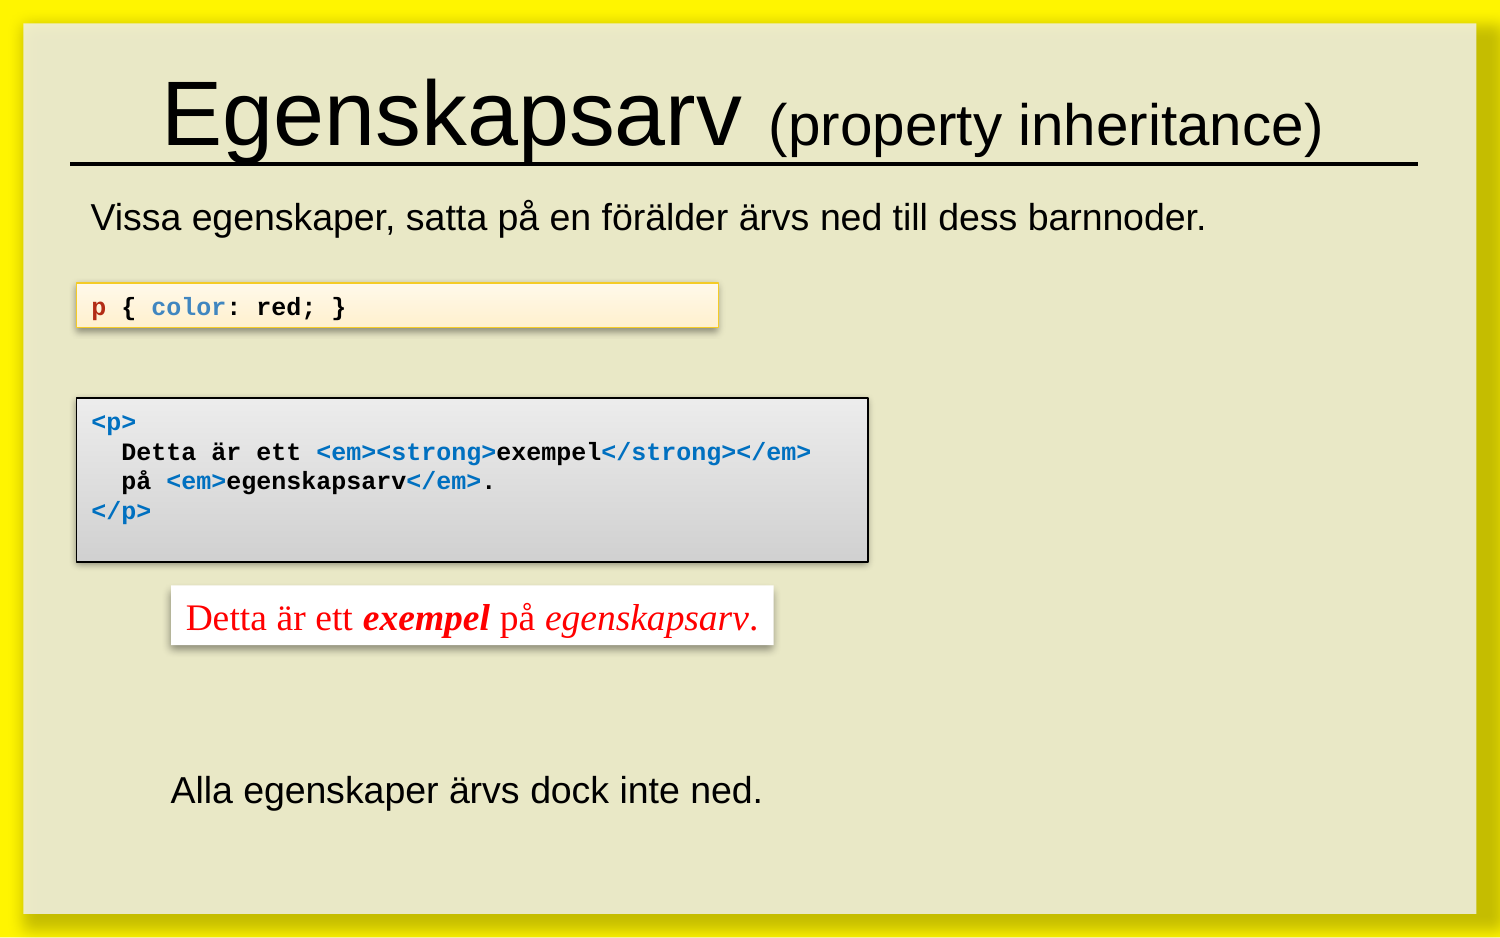

# Egenskapsarv (property inheritance)
Vissa egenskaper, satta på en förälder ärvs ned till dess barnnoder.
p { color: red; }
<p>
  Detta är ett <em><strong>exempel</strong></em>
  på <em>egenskapsarv</em>.
</p>

Detta är ett exempel på egenskapsarv.
Alla egenskaper ärvs dock inte ned.